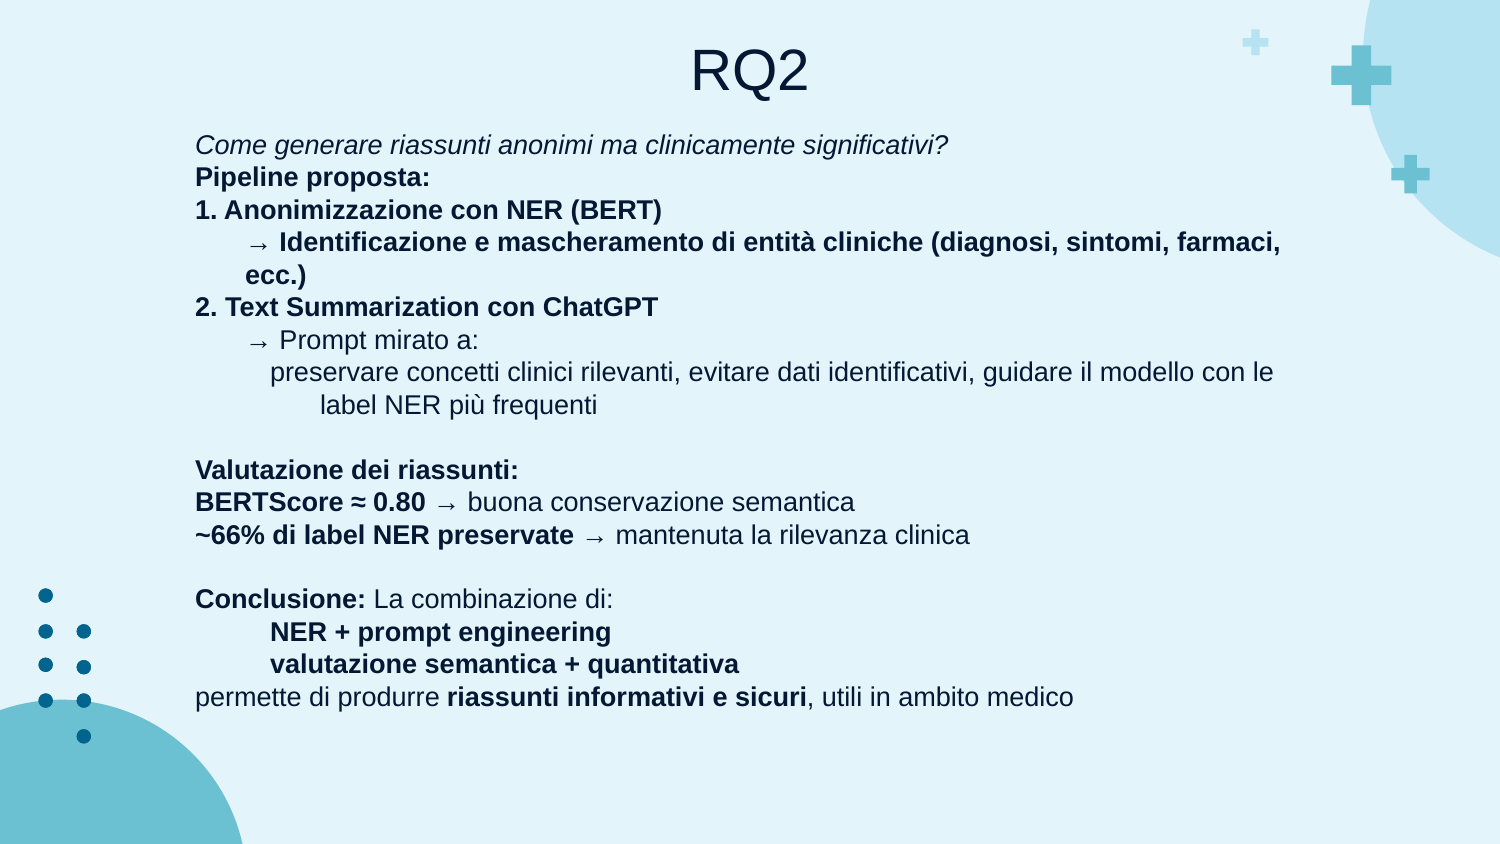

# RQ2
Come generare riassunti anonimi ma clinicamente significativi?
Pipeline proposta:
1. Anonimizzazione con NER (BERT)
→ Identificazione e mascheramento di entità cliniche (diagnosi, sintomi, farmaci, ecc.)
2. Text Summarization con ChatGPT
→ Prompt mirato a:
preservare concetti clinici rilevanti, evitare dati identificativi, guidare il modello con le label NER più frequenti

Valutazione dei riassunti:
BERTScore ≈ 0.80 → buona conservazione semantica
~66% di label NER preservate → mantenuta la rilevanza clinica

Conclusione: La combinazione di:
NER + prompt engineering
valutazione semantica + quantitativa
permette di produrre riassunti informativi e sicuri, utili in ambito medico